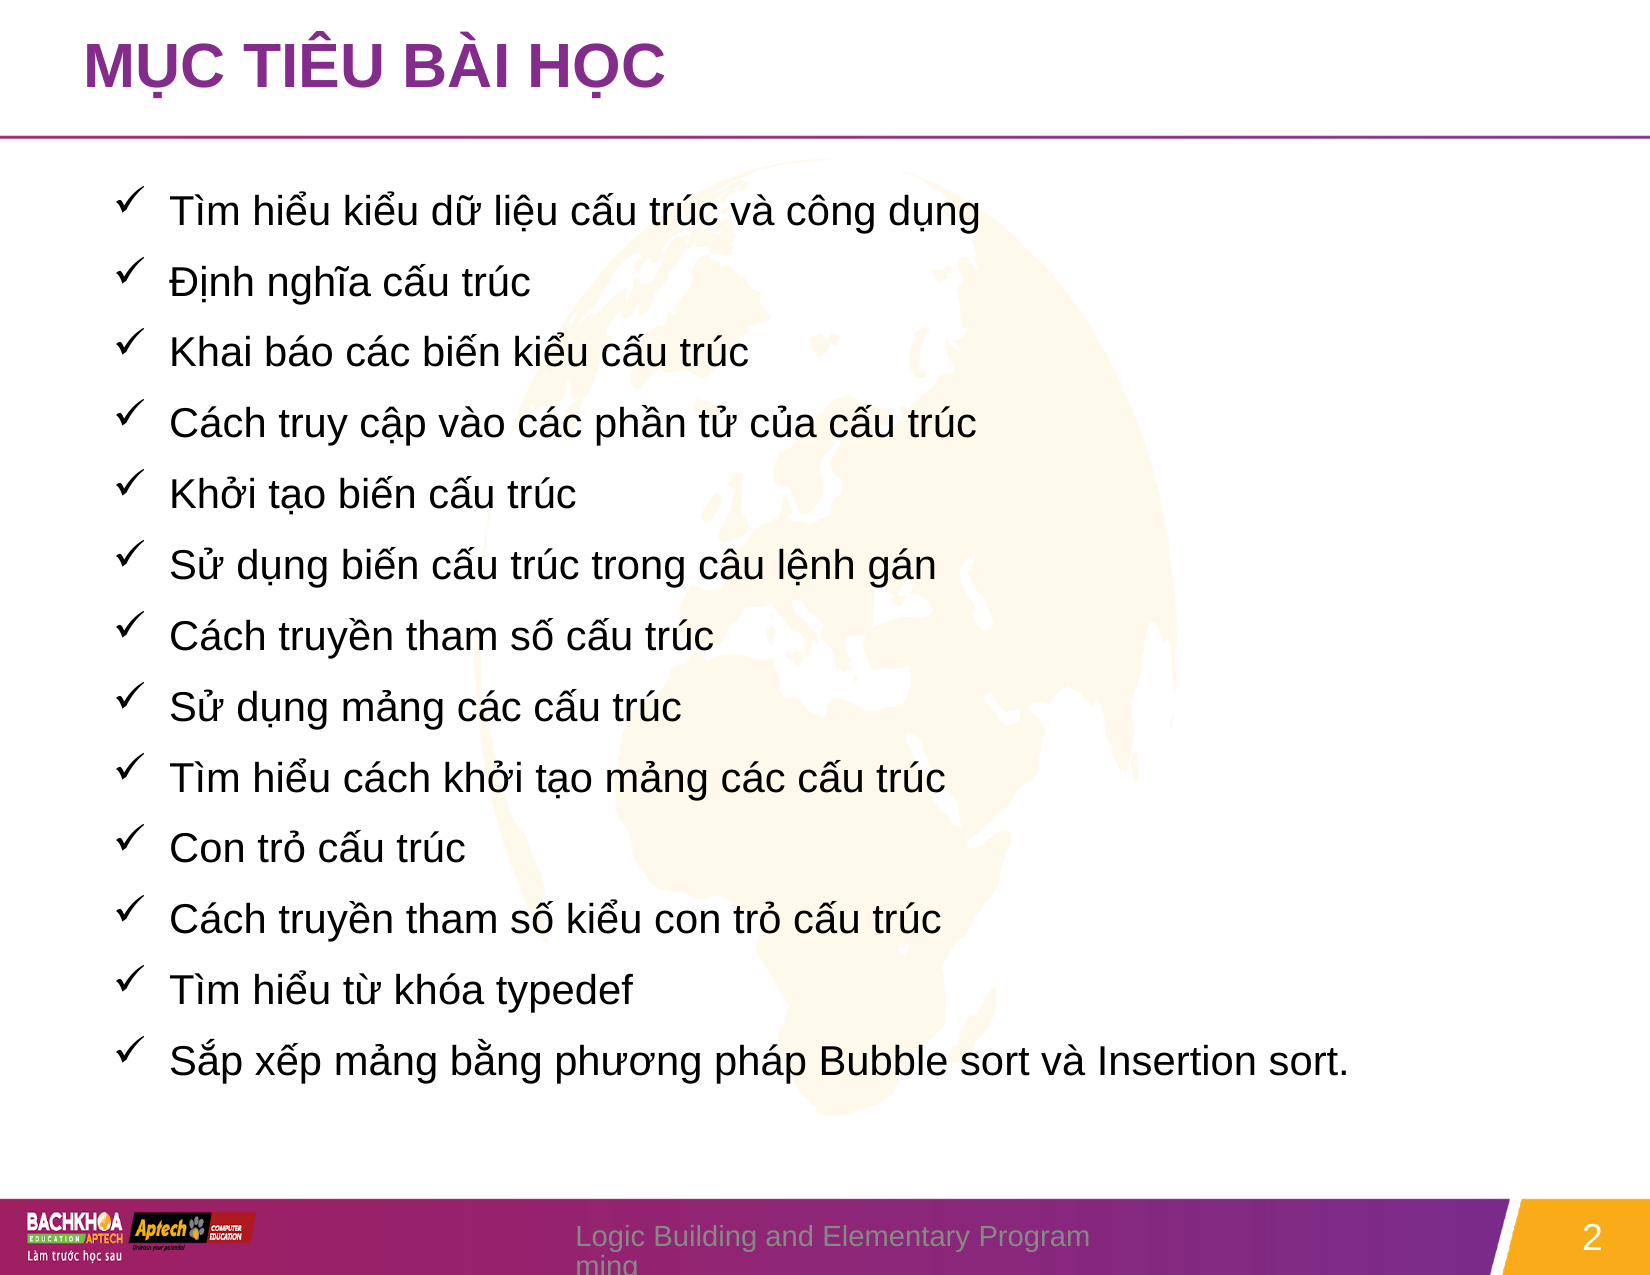

# MỤC TIÊU BÀI HỌC
Tìm hiểu kiểu dữ liệu cấu trúc và công dụng
Định nghĩa cấu trúc
Khai báo các biến kiểu cấu trúc
Cách truy cập vào các phần tử của cấu trúc
Khởi tạo biến cấu trúc
Sử dụng biến cấu trúc trong câu lệnh gán
Cách truyền tham số cấu trúc
Sử dụng mảng các cấu trúc
Tìm hiểu cách khởi tạo mảng các cấu trúc
Con trỏ cấu trúc
Cách truyền tham số kiểu con trỏ cấu trúc
Tìm hiểu từ khóa typedef
Sắp xếp mảng bằng phương pháp Bubble sort và Insertion sort.

Logic Building and Elementary Programming
2